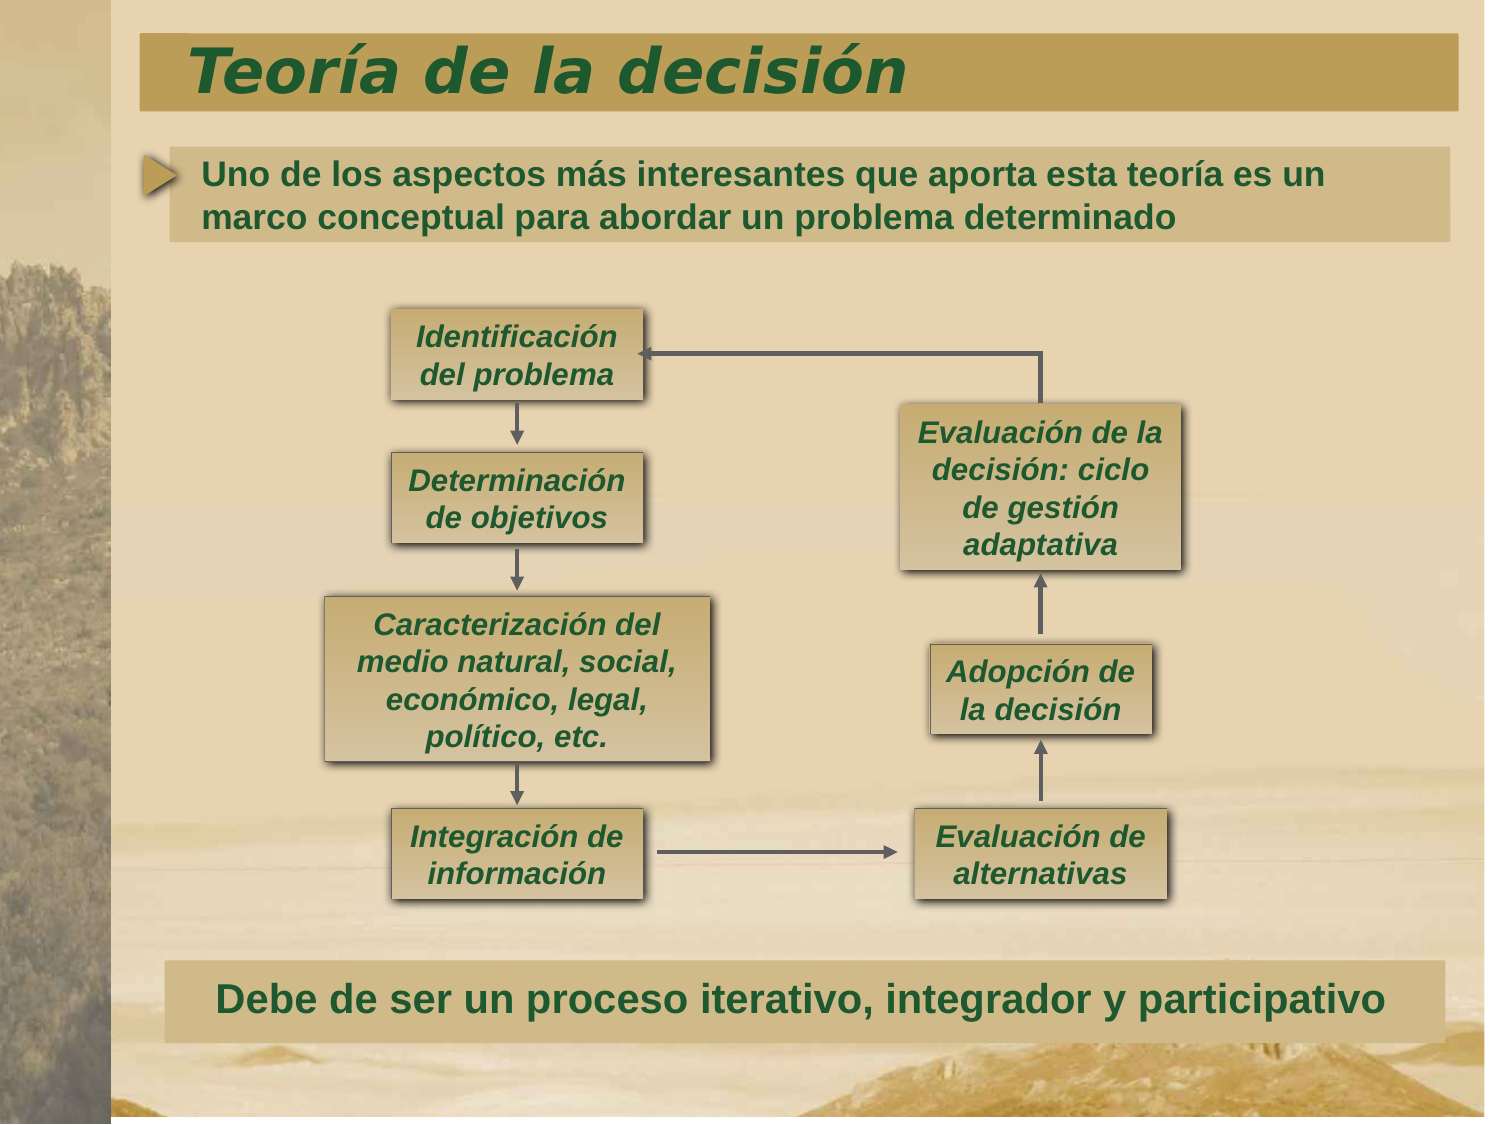

Teoría de la decisión
Uno de los aspectos más interesantes que aporta esta teoría es un marco conceptual para abordar un problema determinado

Identificación del problema
Evaluación de la decisión: ciclo de gestión adaptativa
Determinación de objetivos
Adopción de la decisión
Caracterización del medio natural, social, económico, legal, político, etc.
Evaluación de alternativas
Integración de información

Debe de ser un proceso iterativo, integrador y participativo